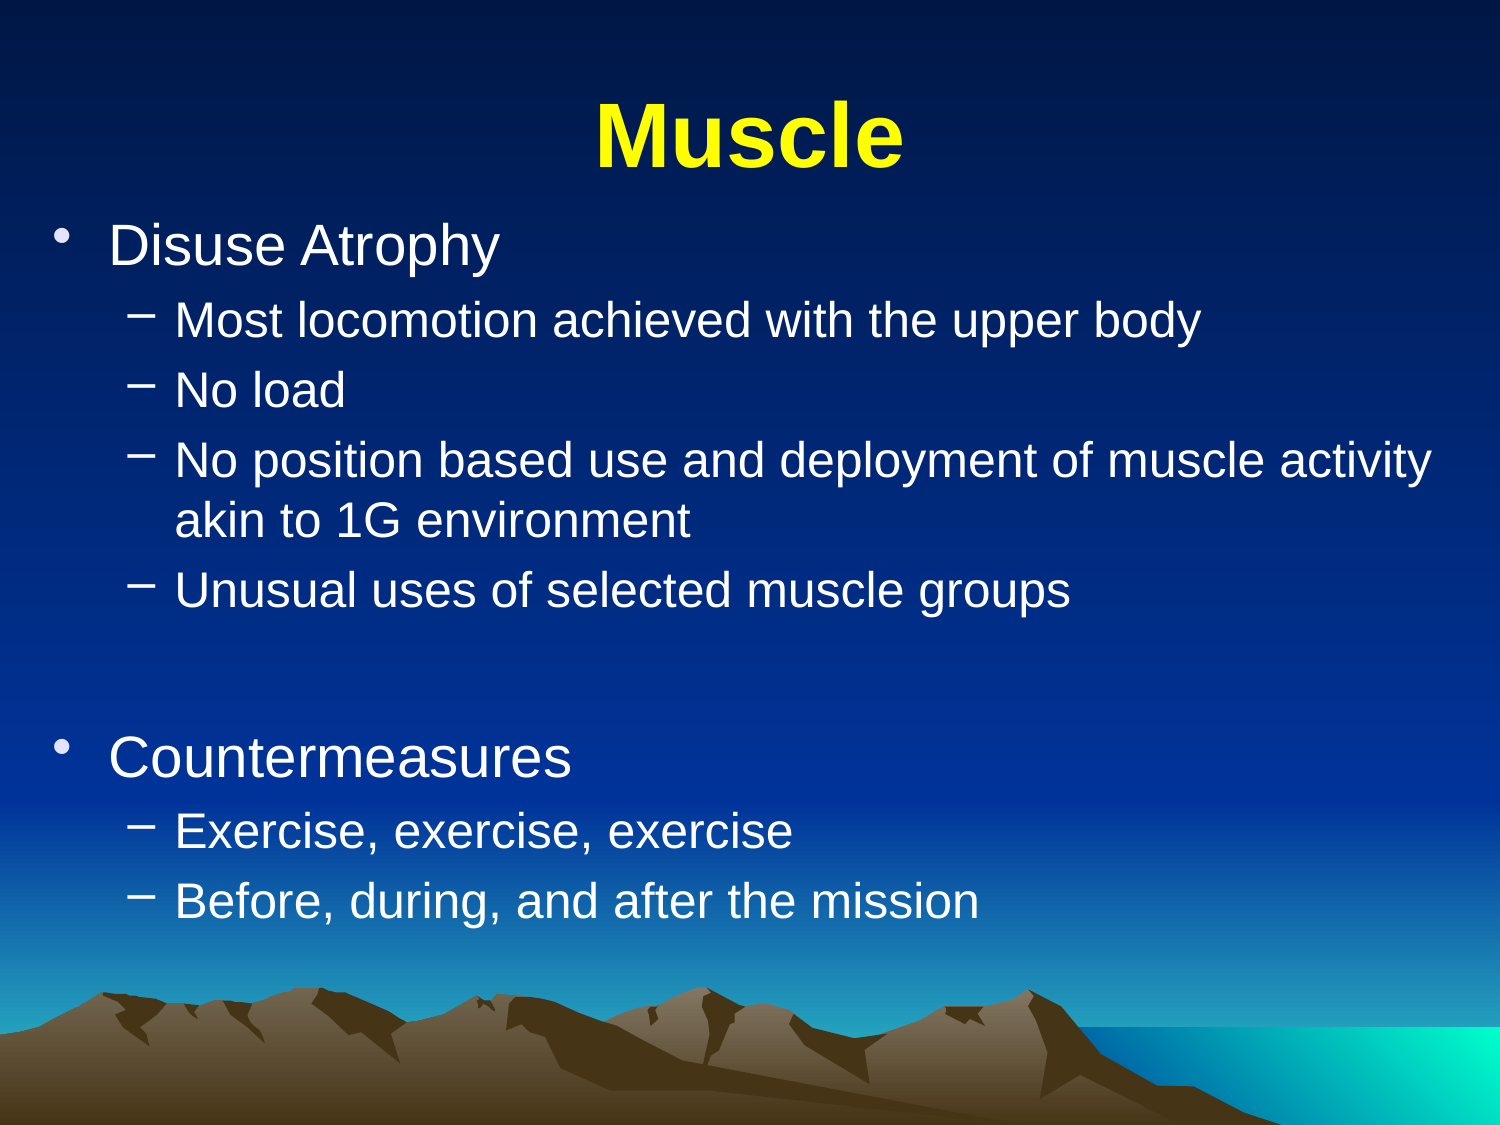

# Muscle
Disuse Atrophy
Most locomotion achieved with the upper body
No load
No position based use and deployment of muscle activity akin to 1G environment
Unusual uses of selected muscle groups

Countermeasures
Exercise, exercise, exercise
Before, during, and after the mission